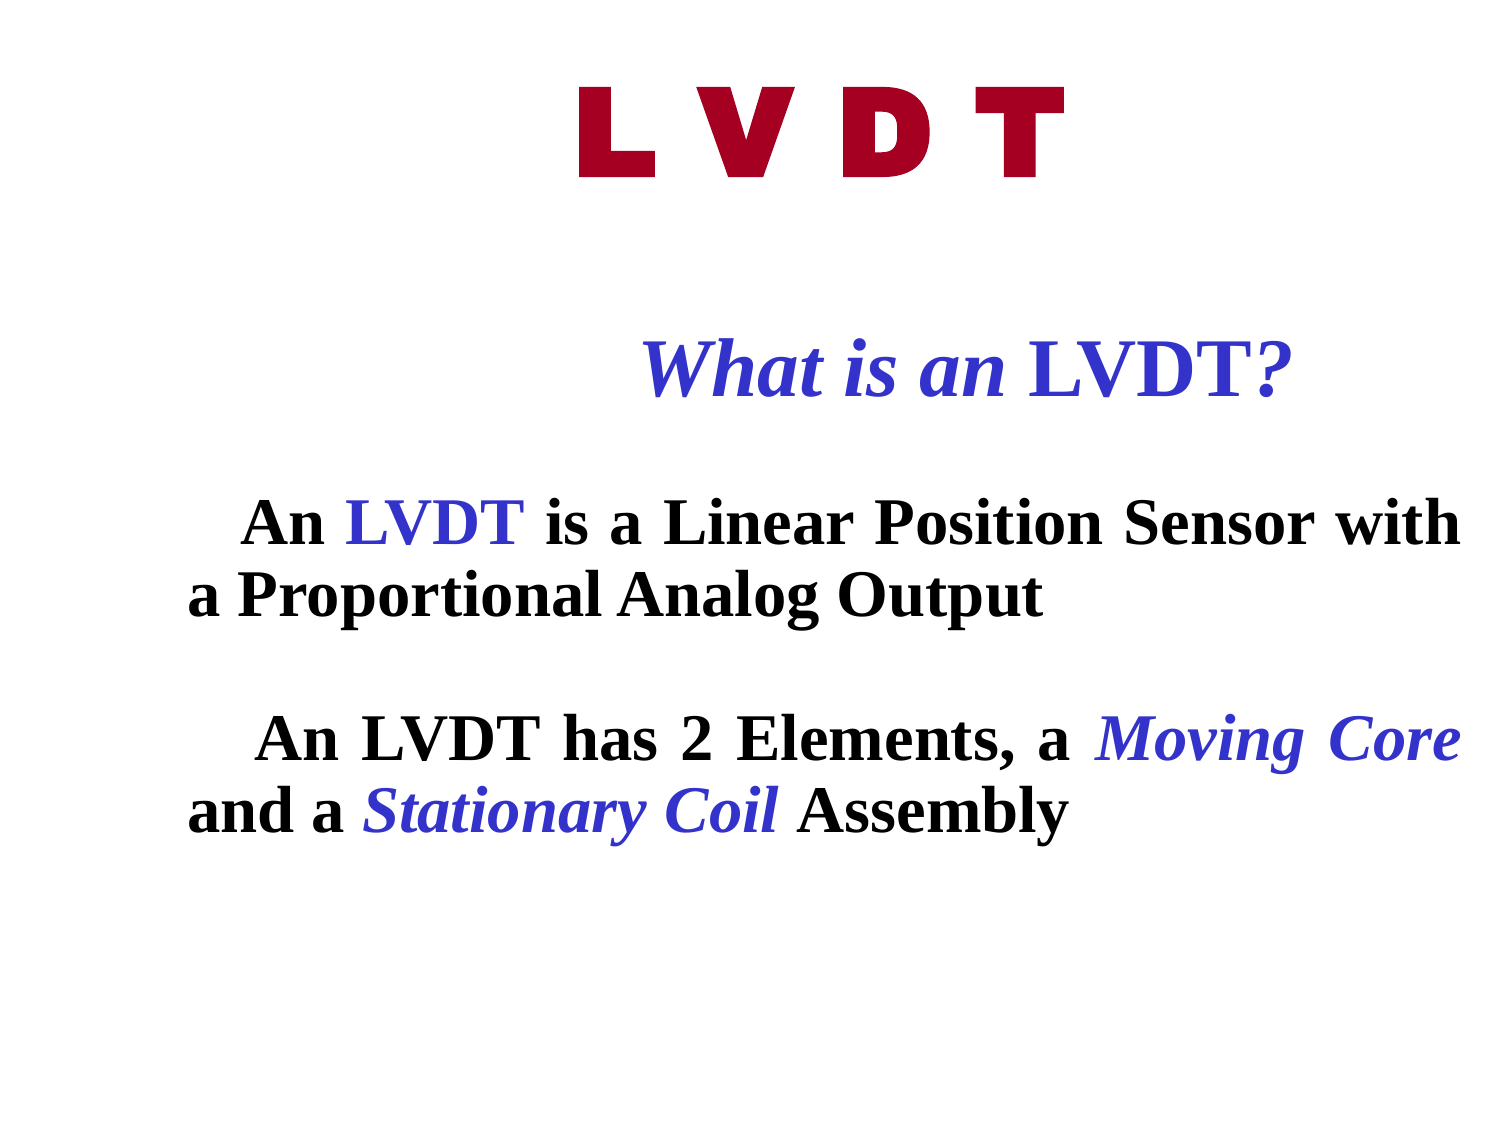

# L V D T
			What is an LVDT?

   An LVDT is a Linear Position Sensor with a Proportional Analog Output

   An LVDT has 2 Elements, a Moving Core and a Stationary Coil Assembly